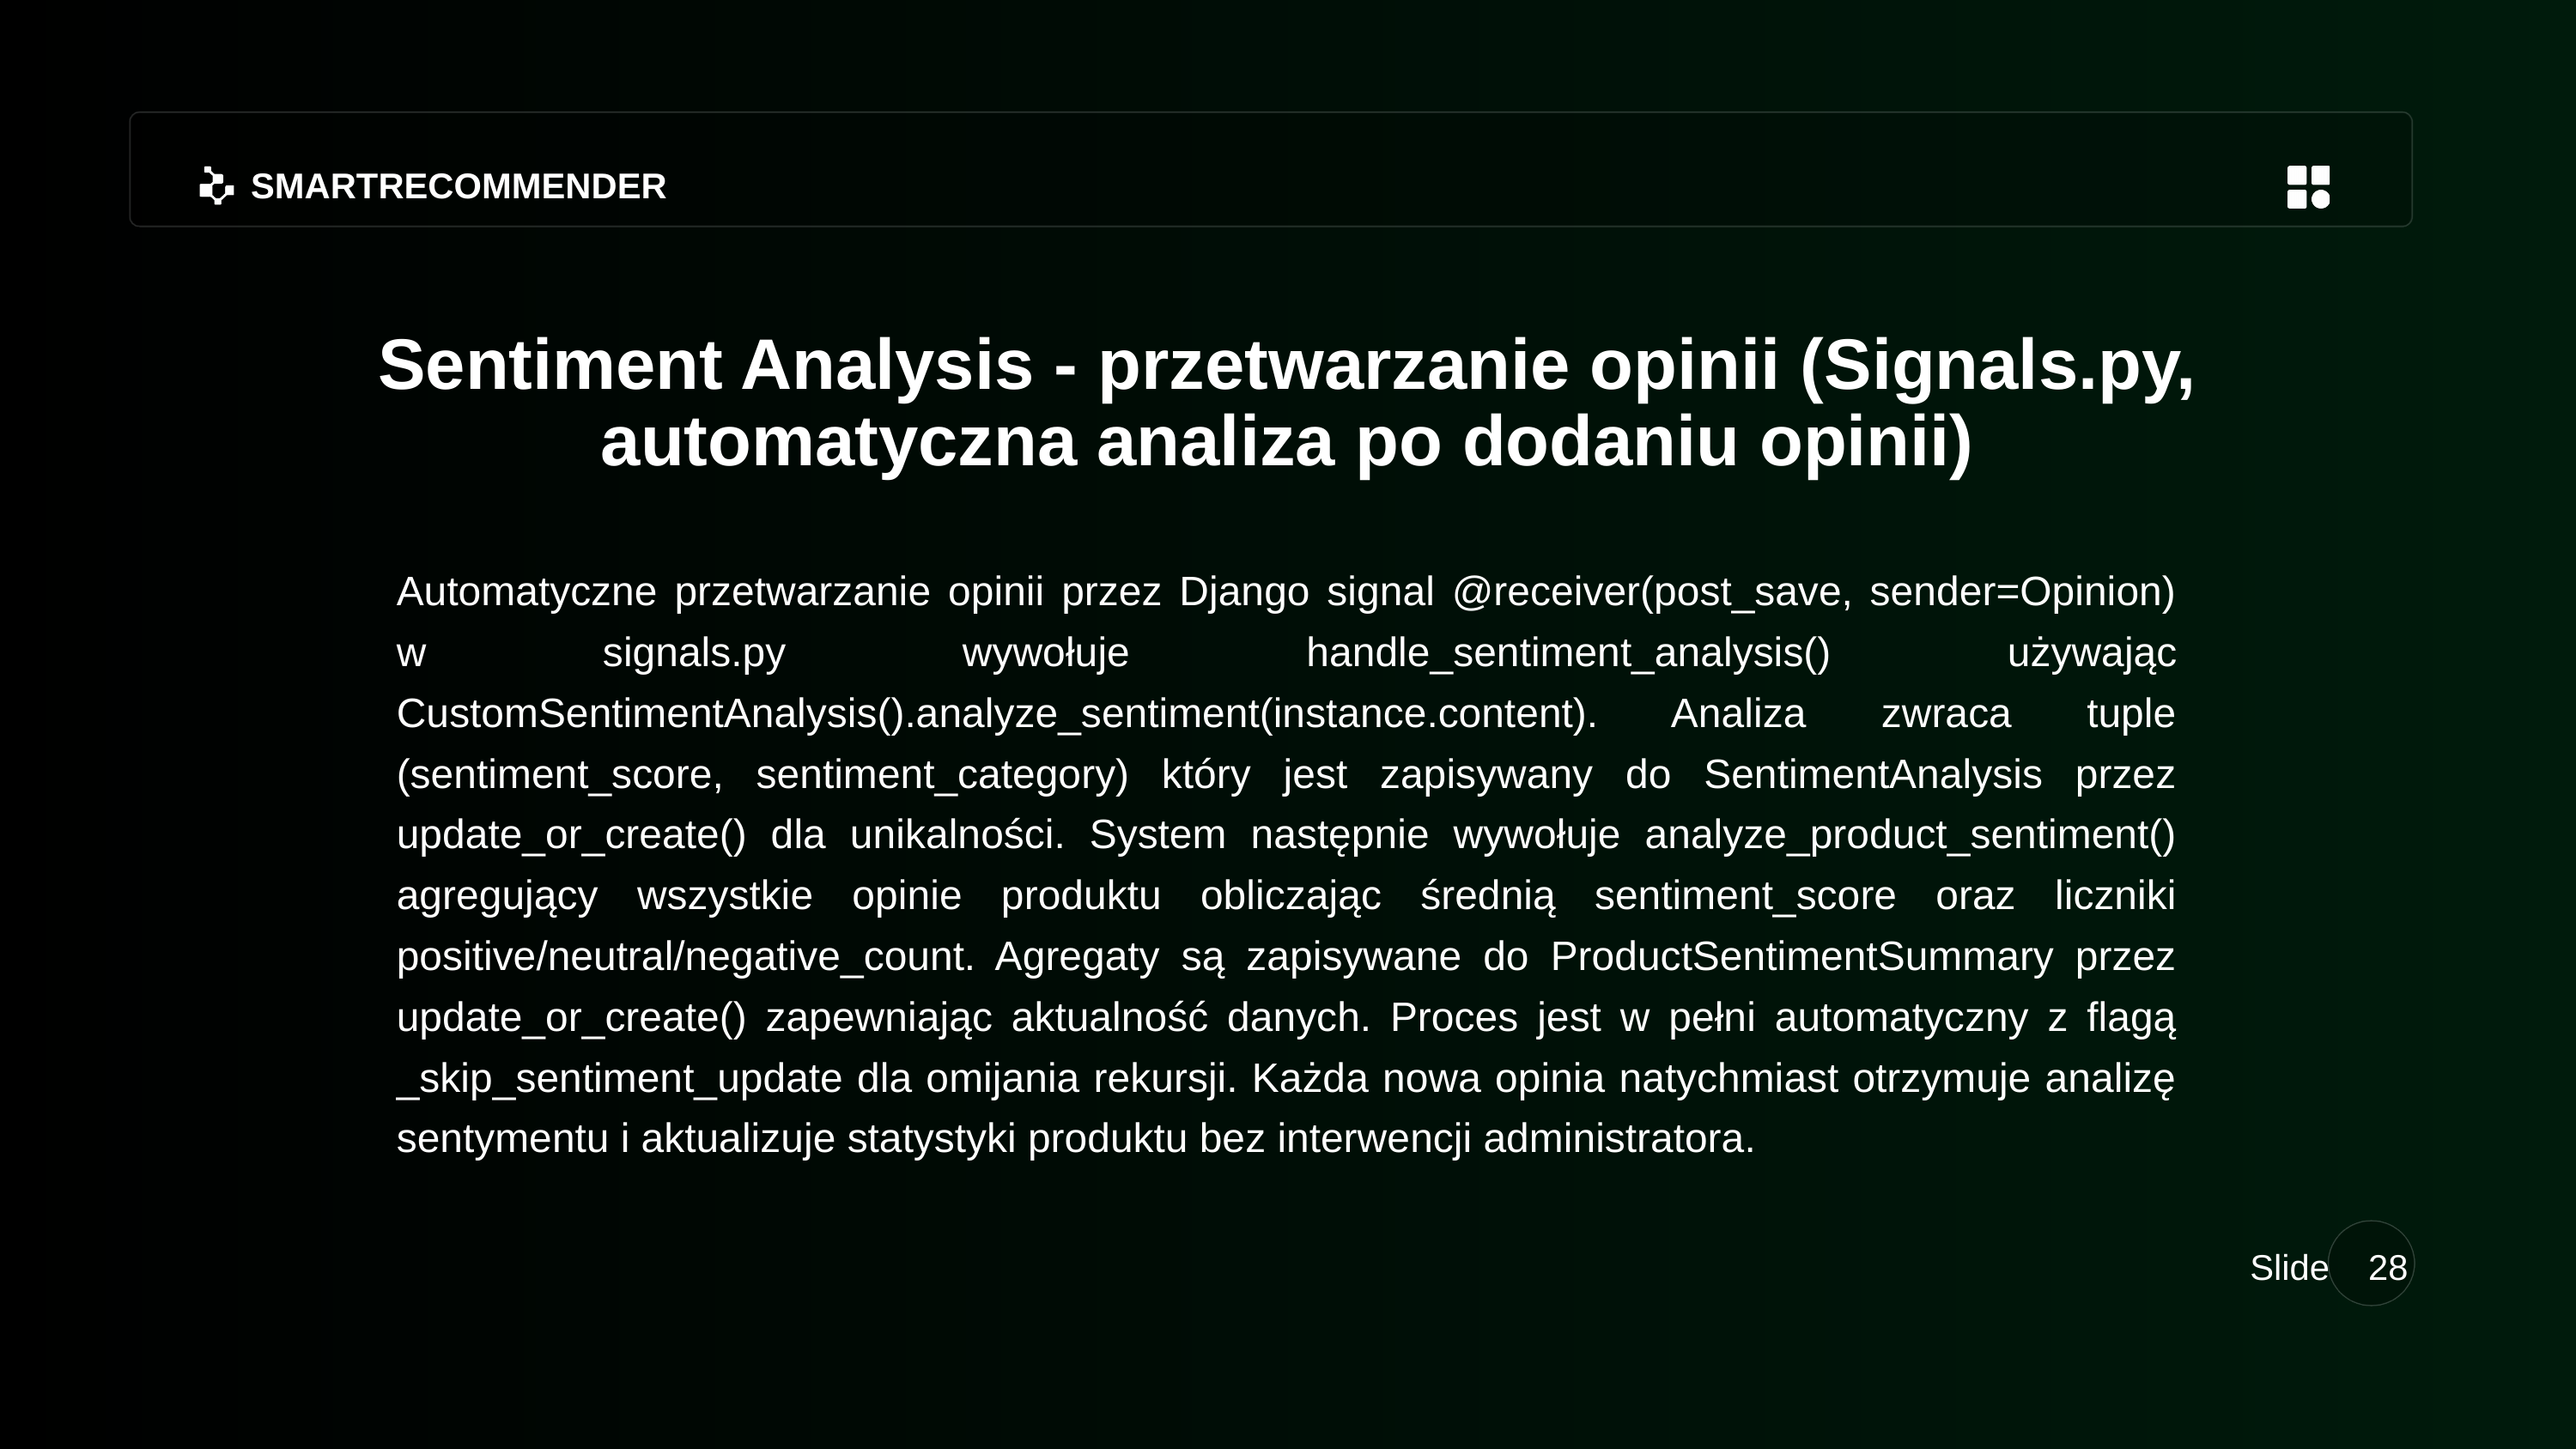

SMARTRECOMMENDER
Sentiment Analysis - przetwarzanie opinii (Signals.py, automatyczna analiza po dodaniu opinii)
Automatyczne przetwarzanie opinii przez Django signal @receiver(post_save, sender=Opinion) w signals.py wywołuje handle_sentiment_analysis() używając CustomSentimentAnalysis().analyze_sentiment(instance.content). Analiza zwraca tuple (sentiment_score, sentiment_category) który jest zapisywany do SentimentAnalysis przez update_or_create() dla unikalności. System następnie wywołuje analyze_product_sentiment() agregujący wszystkie opinie produktu obliczając średnią sentiment_score oraz liczniki positive/neutral/negative_count. Agregaty są zapisywane do ProductSentimentSummary przez update_or_create() zapewniając aktualność danych. Proces jest w pełni automatyczny z flagą _skip_sentiment_update dla omijania rekursji. Każda nowa opinia natychmiast otrzymuje analizę sentymentu i aktualizuje statystyki produktu bez interwencji administratora.

Slide
28